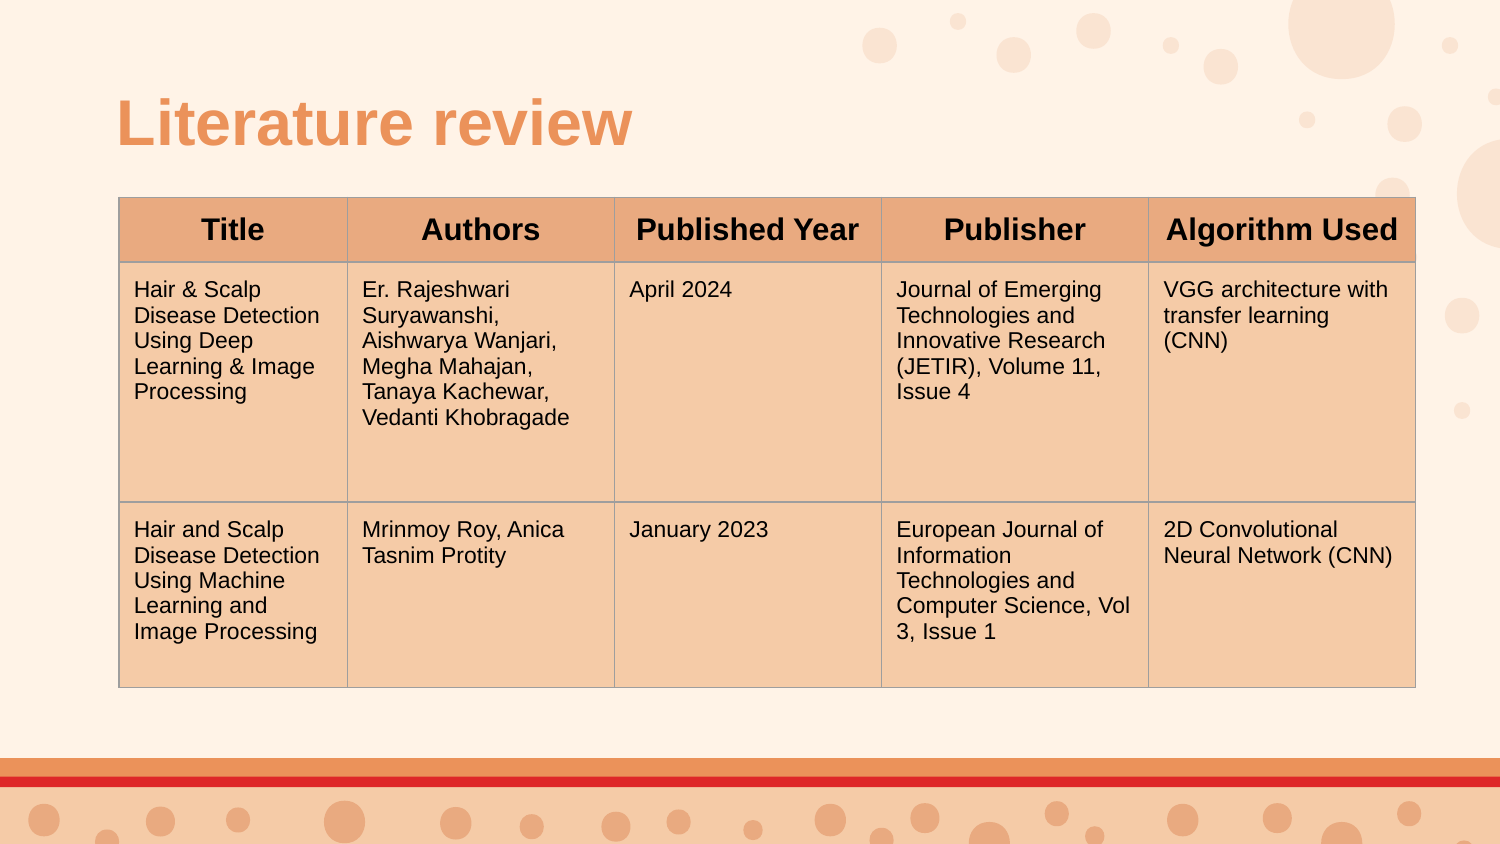

# Literature review
| Title | Authors | Published Year | Publisher | Algorithm Used |
| --- | --- | --- | --- | --- |
| Hair & Scalp Disease Detection Using Deep Learning & Image Processing | Er. Rajeshwari Suryawanshi, Aishwarya Wanjari, Megha Mahajan, Tanaya Kachewar, Vedanti Khobragade | April 2024 | Journal of Emerging Technologies and Innovative Research (JETIR), Volume 11, Issue 4 | VGG architecture with transfer learning (CNN) |
| Hair and Scalp Disease Detection Using Machine Learning and Image Processing | Mrinmoy Roy, Anica Tasnim Protity | January 2023 | European Journal of Information Technologies and Computer Science, Vol 3, Issue 1 | 2D Convolutional Neural Network (CNN) |